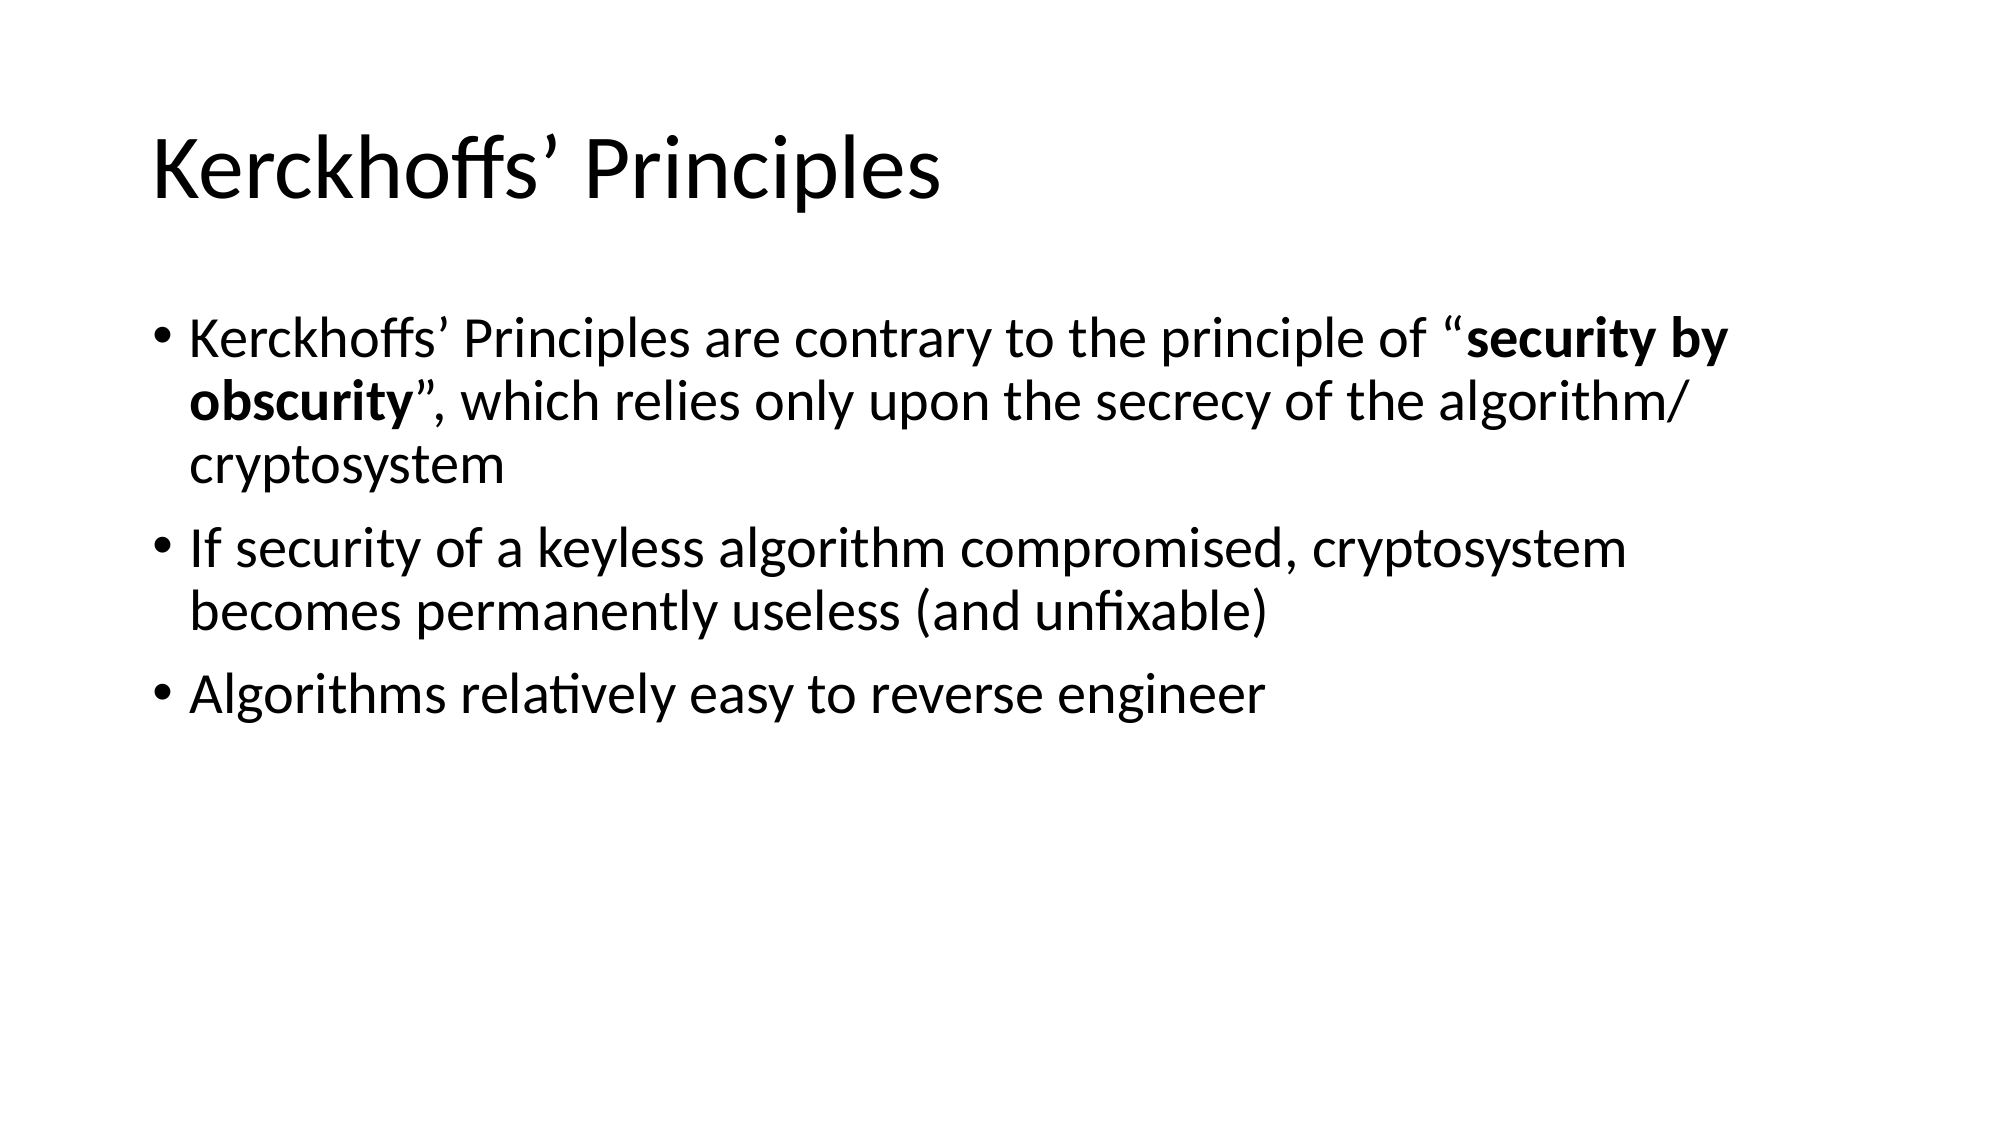

# Kerckhoffs’ Principles
Kerckhoffs’ Principles are contrary to the principle of “security by obscurity”, which relies only upon the secrecy of the algorithm/ cryptosystem
If security of a keyless algorithm compromised, cryptosystem becomes permanently useless (and unfixable)
Algorithms relatively easy to reverse engineer